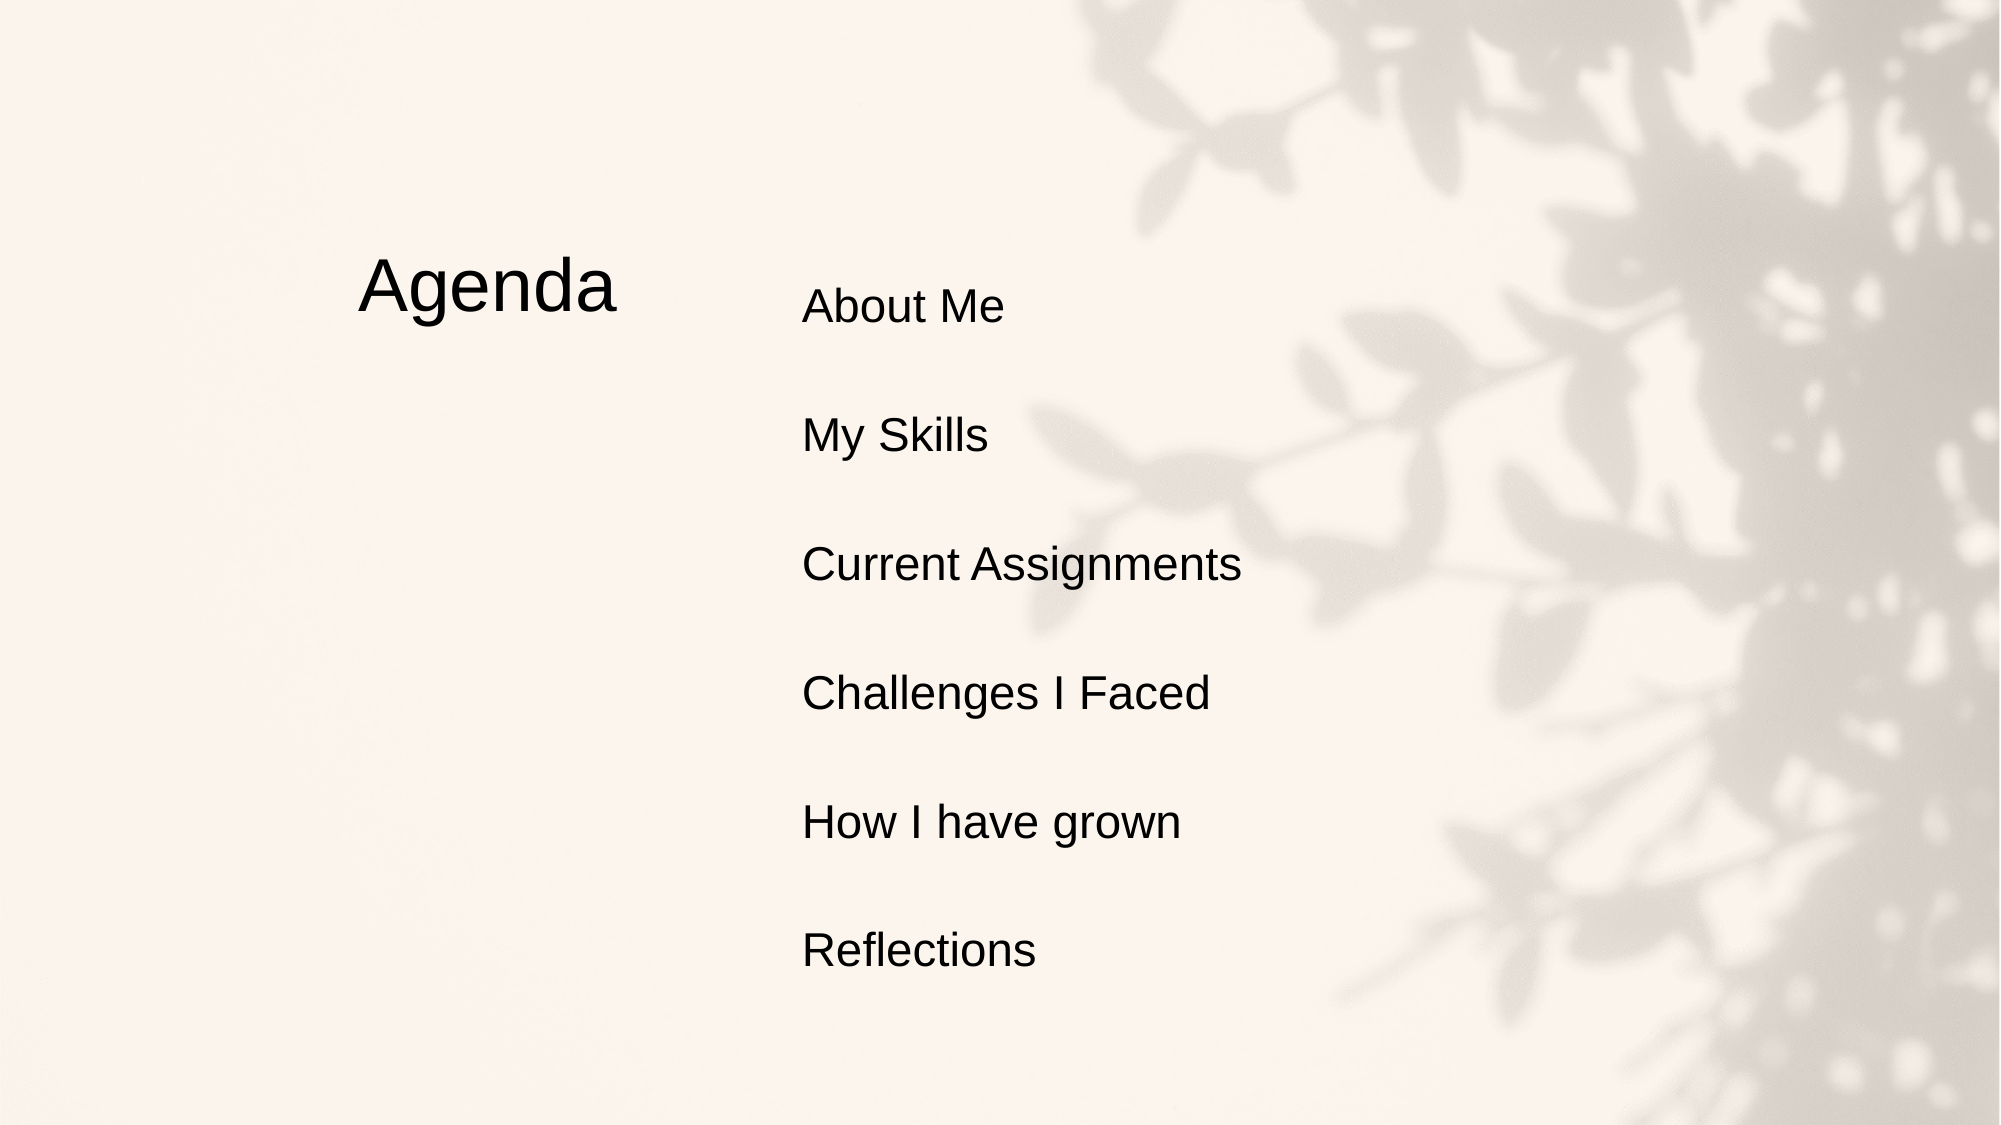

About Me
My Skills
Current Assignments
Challenges I Faced
How I have grown
Reflections

# Agenda